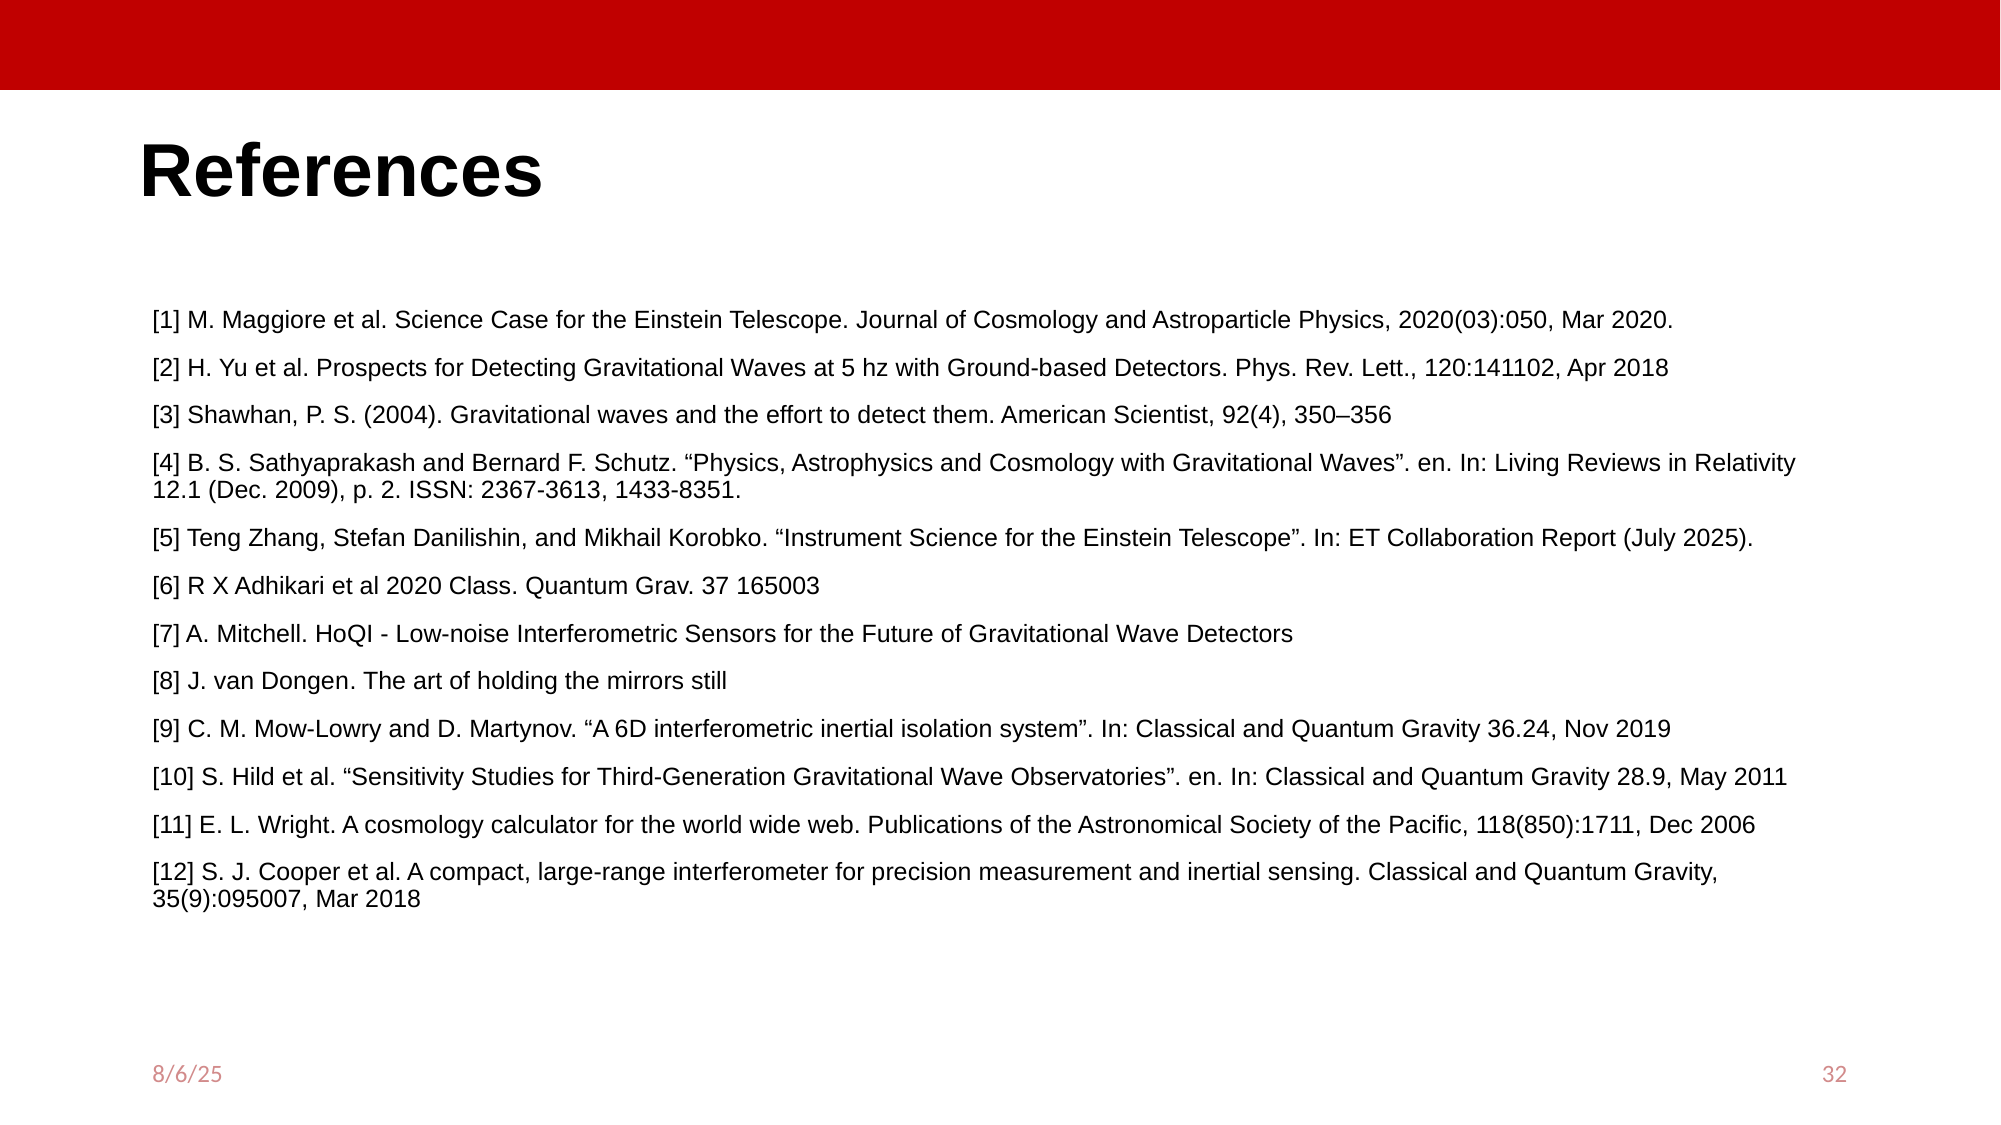

# References
[1] M. Maggiore et al. Science Case for the Einstein Telescope. Journal of Cosmology and Astroparticle Physics, 2020(03):050, Mar 2020.
[2] H. Yu et al. Prospects for Detecting Gravitational Waves at 5 hz with Ground-based Detectors. Phys. Rev. Lett., 120:141102, Apr 2018
[3] Shawhan, P. S. (2004). Gravitational waves and the effort to detect them. American Scientist, 92(4), 350–356
[4] B. S. Sathyaprakash and Bernard F. Schutz. “Physics, Astrophysics and Cosmology with Gravitational Waves”. en. In: Living Reviews in Relativity 12.1 (Dec. 2009), p. 2. ISSN: 2367-3613, 1433-8351.
[5] Teng Zhang, Stefan Danilishin, and Mikhail Korobko. “Instrument Science for the Einstein Telescope”. In: ET Collaboration Report (July 2025).
[6] R X Adhikari et al 2020 Class. Quantum Grav. 37 165003
[7] A. Mitchell. HoQI - Low-noise Interferometric Sensors for the Future of Gravitational Wave Detectors
[8] J. van Dongen. The art of holding the mirrors still
[9] C. M. Mow-Lowry and D. Martynov. “A 6D interferometric inertial isolation system”. In: Classical and Quantum Gravity 36.24, Nov 2019
[10] S. Hild et al. “Sensitivity Studies for Third-Generation Gravitational Wave Observatories”. en. In: Classical and Quantum Gravity 28.9, May 2011
[11] E. L. Wright. A cosmology calculator for the world wide web. Publications of the Astronomical Society of the Pacific, 118(850):1711, Dec 2006
[12] S. J. Cooper et al. A compact, large-range interferometer for precision measurement and inertial sensing. Classical and Quantum Gravity, 35(9):095007, Mar 2018

8/6/25
32